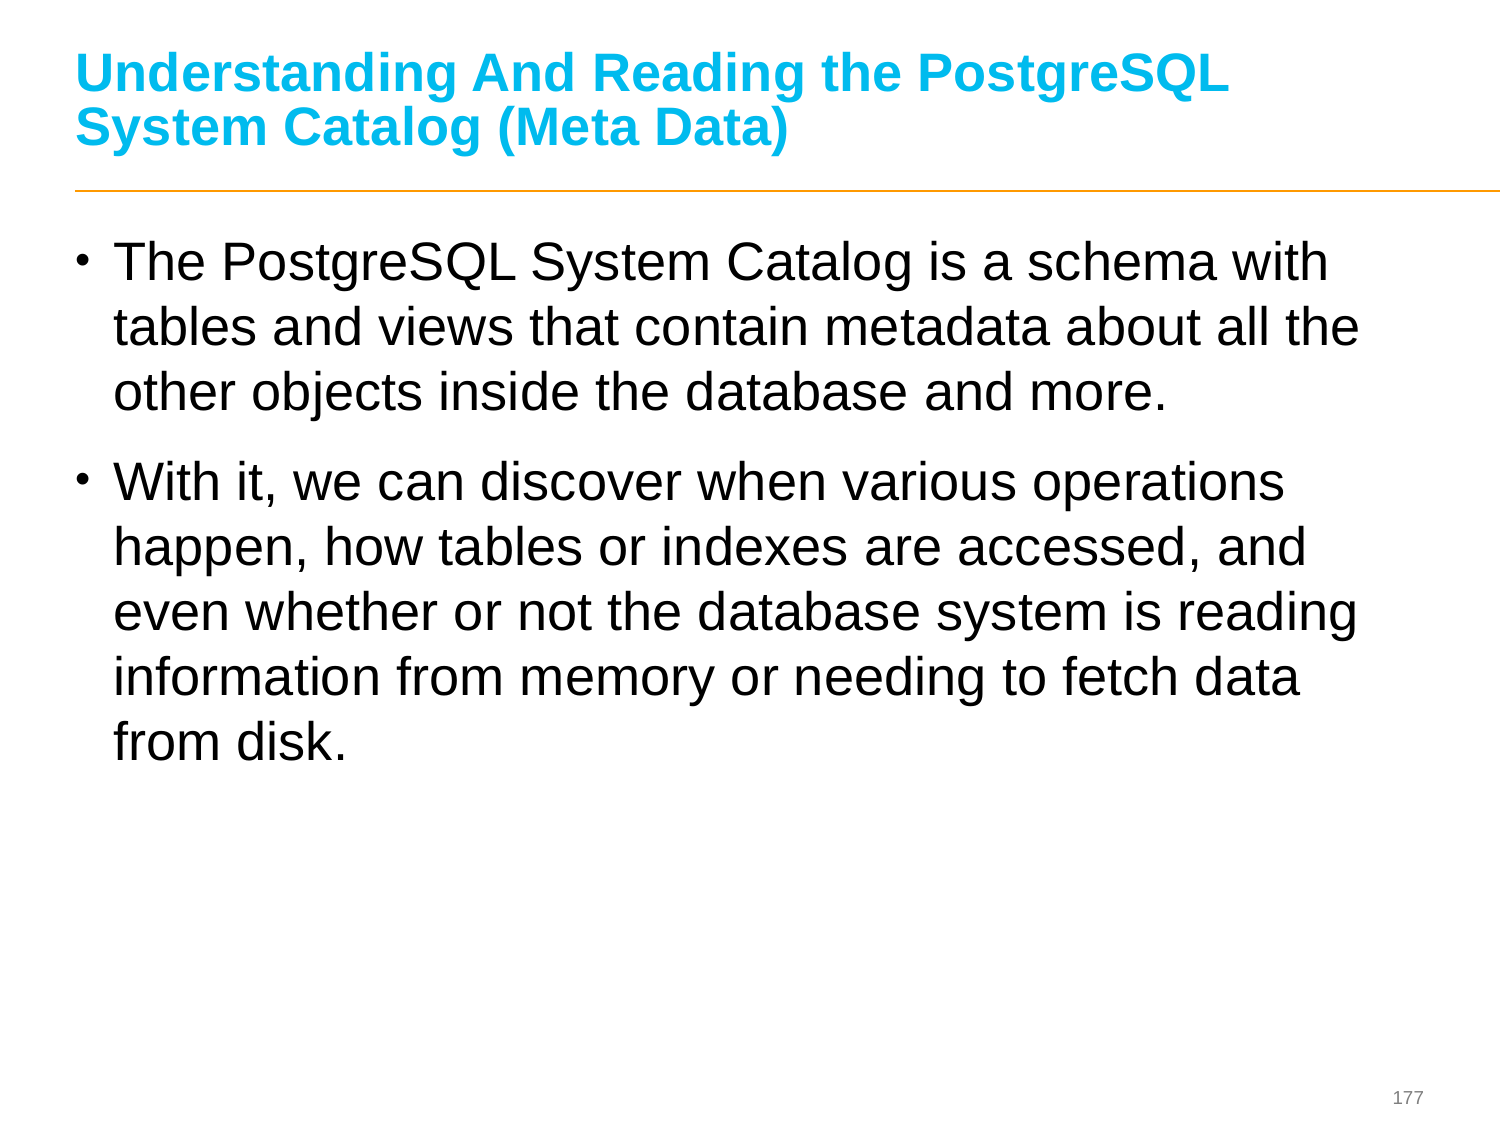

# Understanding And Reading the PostgreSQL System Catalog (Meta Data)
The PostgreSQL System Catalog is a schema with tables and views that contain metadata about all the other objects inside the database and more.
With it, we can discover when various operations happen, how tables or indexes are accessed, and even whether or not the database system is reading information from memory or needing to fetch data from disk.